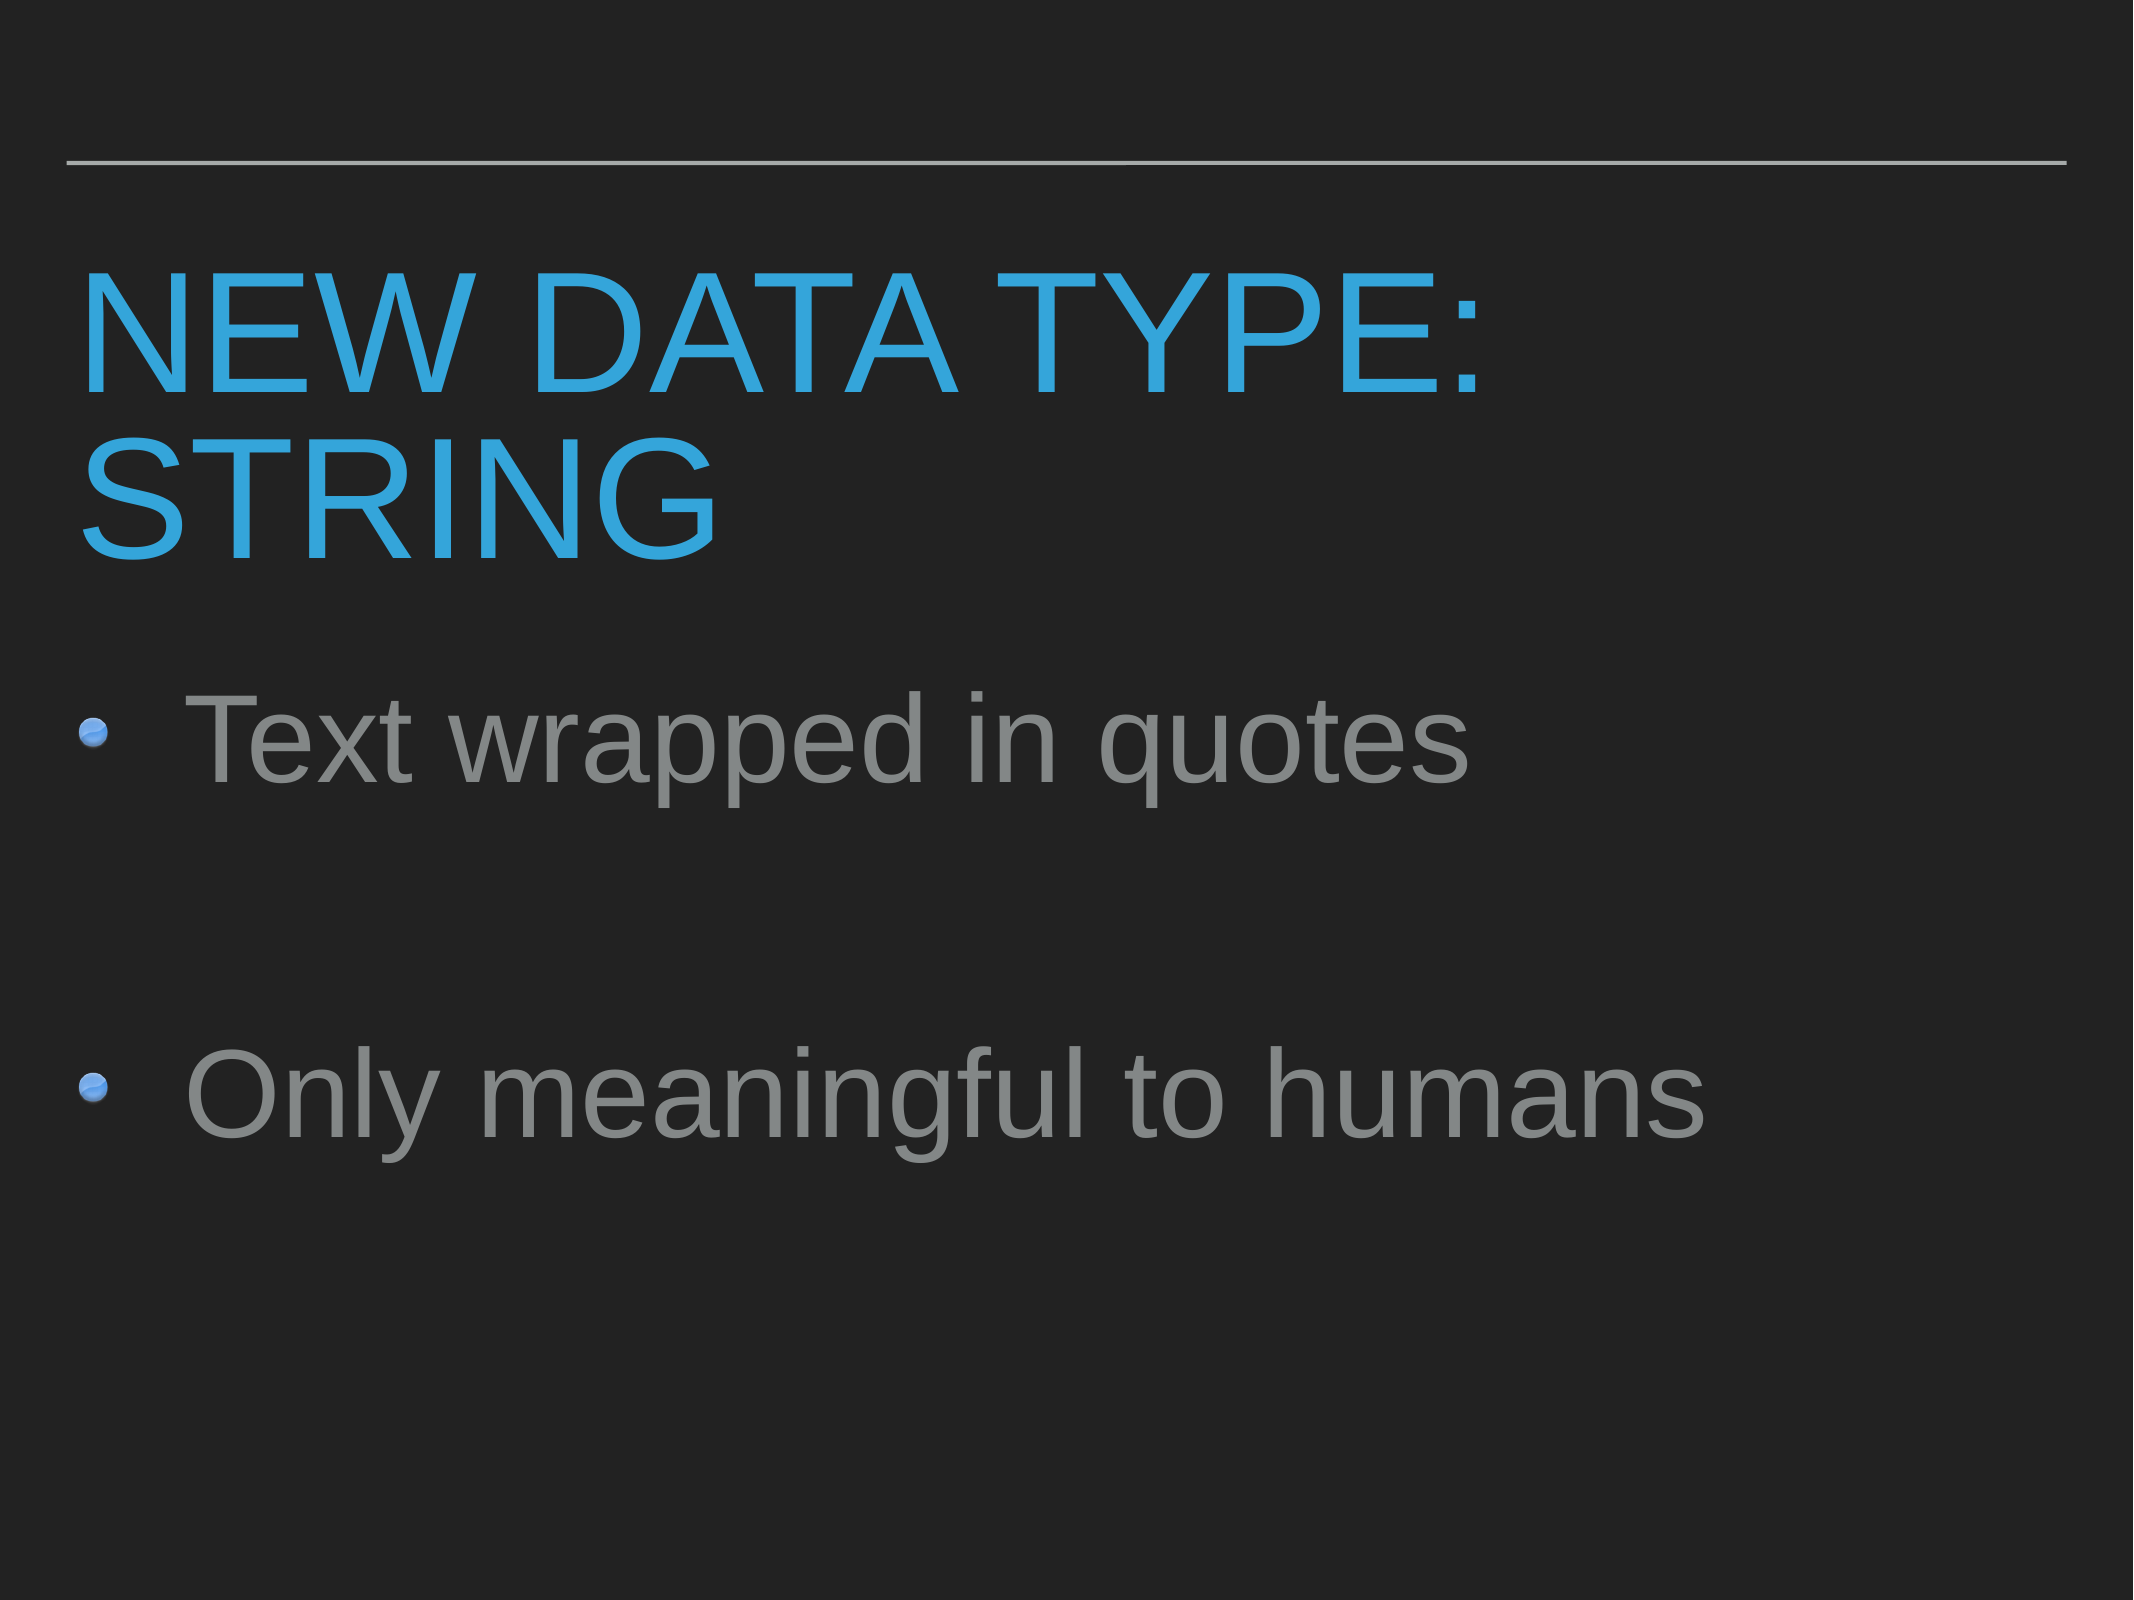

# New Data Type: String
Text wrapped in quotes
Only meaningful to humans